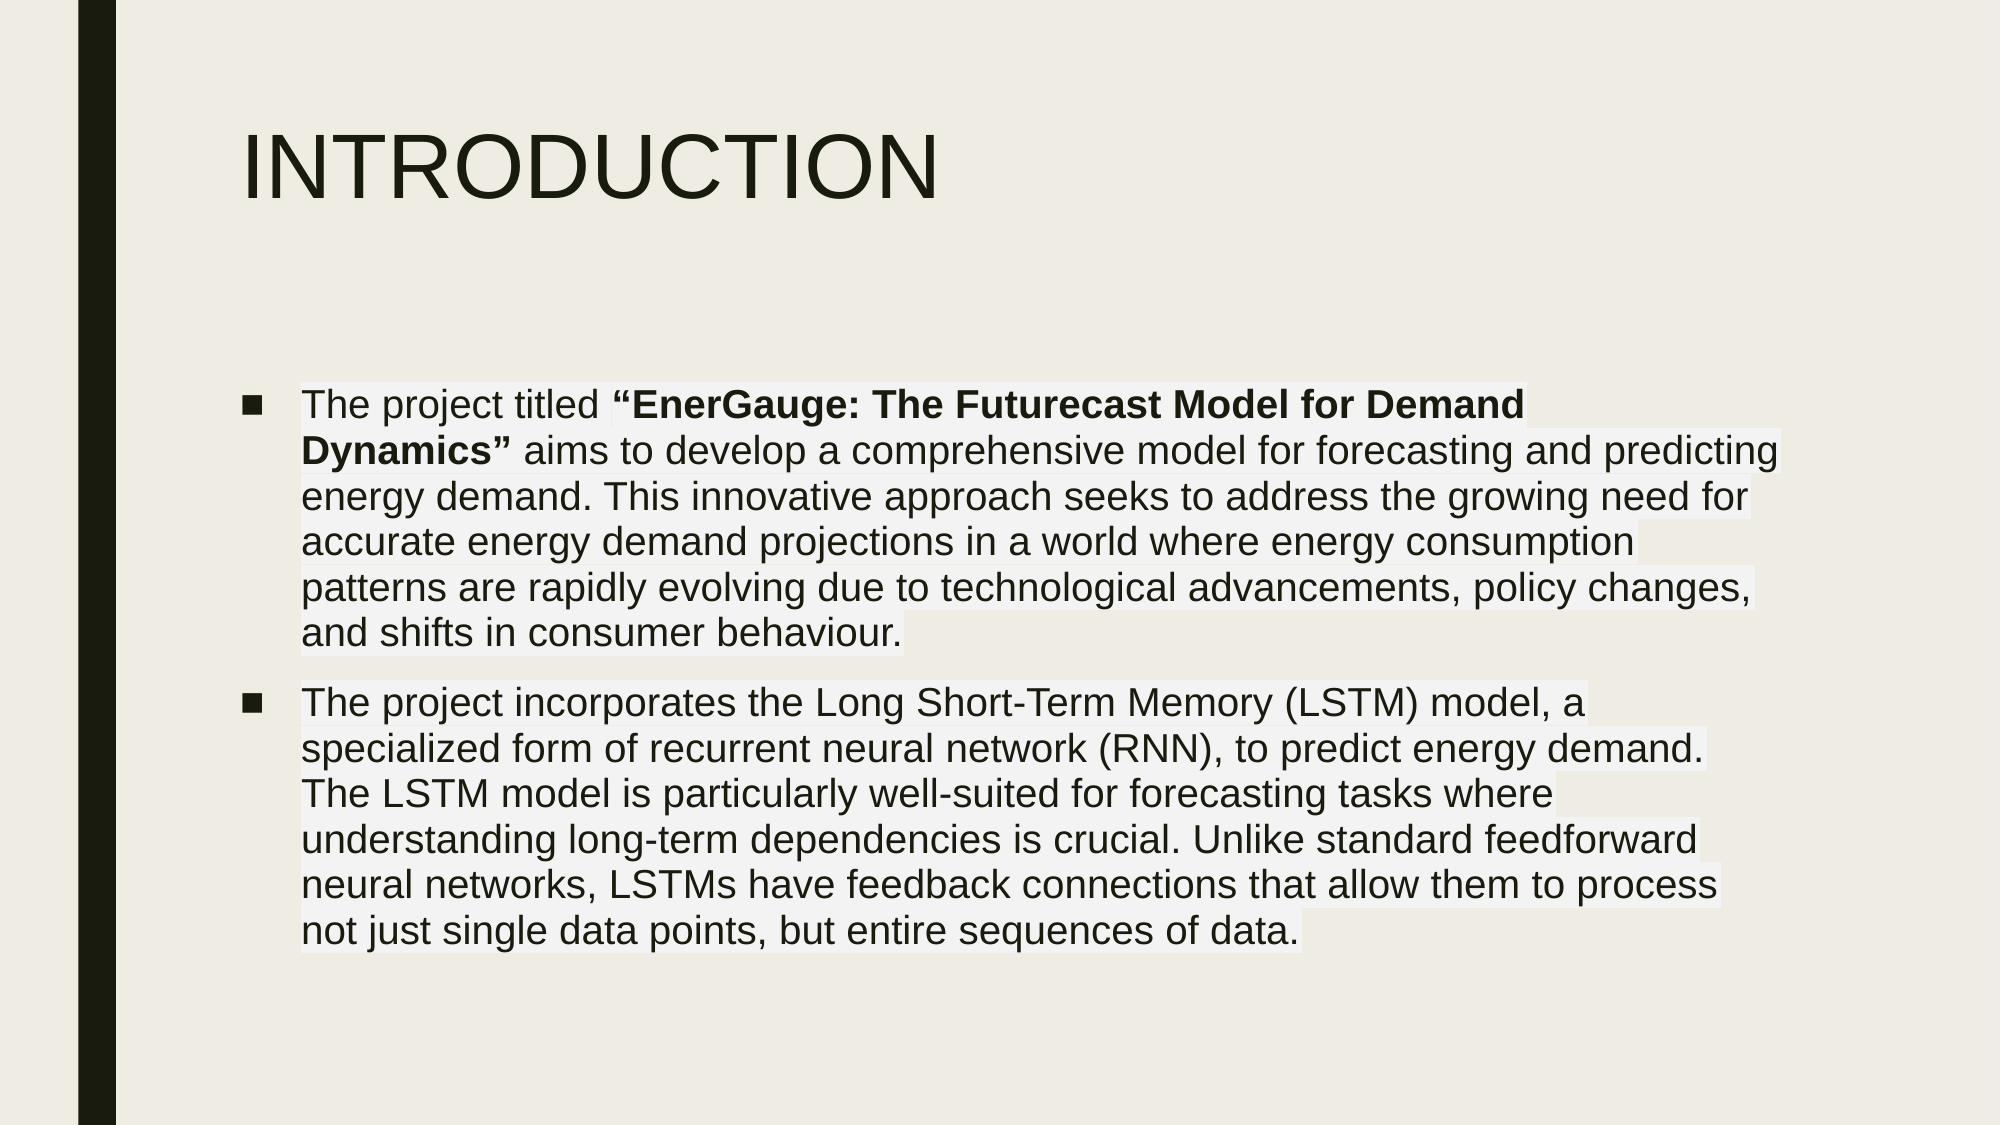

# INTRODUCTION
The project titled “EnerGauge: The Futurecast Model for Demand Dynamics” aims to develop a comprehensive model for forecasting and predicting energy demand. This innovative approach seeks to address the growing need for accurate energy demand projections in a world where energy consumption patterns are rapidly evolving due to technological advancements, policy changes, and shifts in consumer behaviour.
The project incorporates the Long Short-Term Memory (LSTM) model, a specialized form of recurrent neural network (RNN), to predict energy demand. The LSTM model is particularly well-suited for forecasting tasks where understanding long-term dependencies is crucial. Unlike standard feedforward neural networks, LSTMs have feedback connections that allow them to process not just single data points, but entire sequences of data.